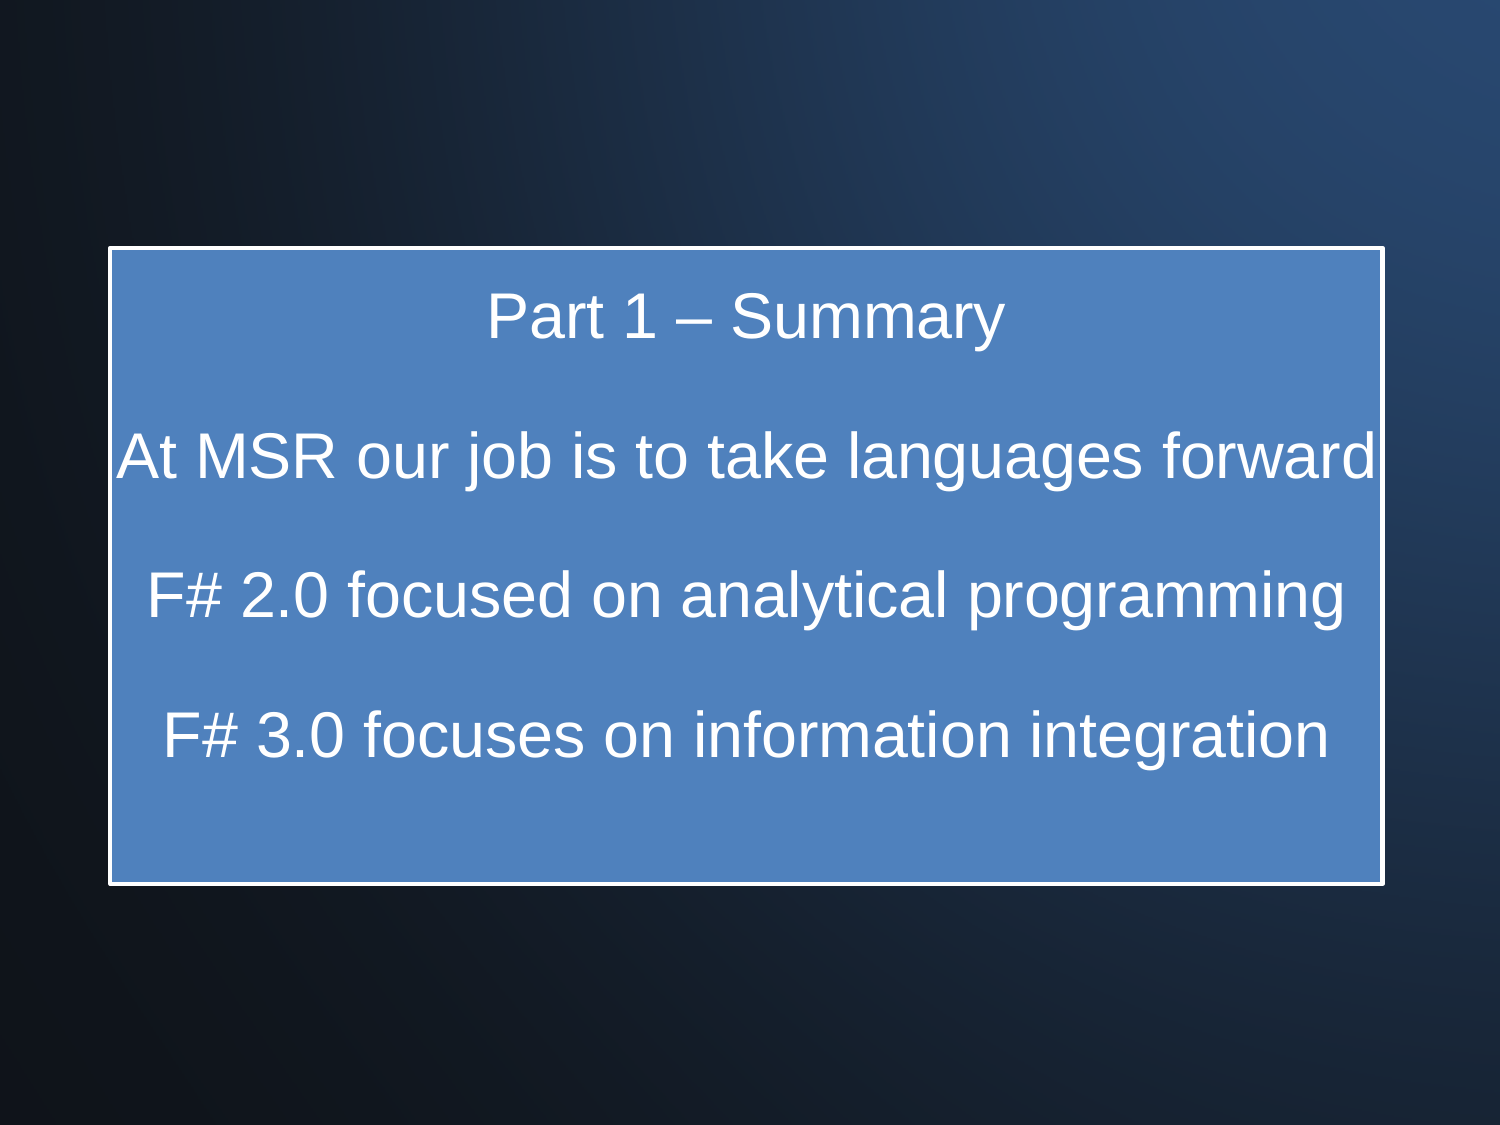

Part 1 – Summary
At MSR our job is to take languages forward
F# 2.0 focused on analytical programming
F# 3.0 focuses on information integration